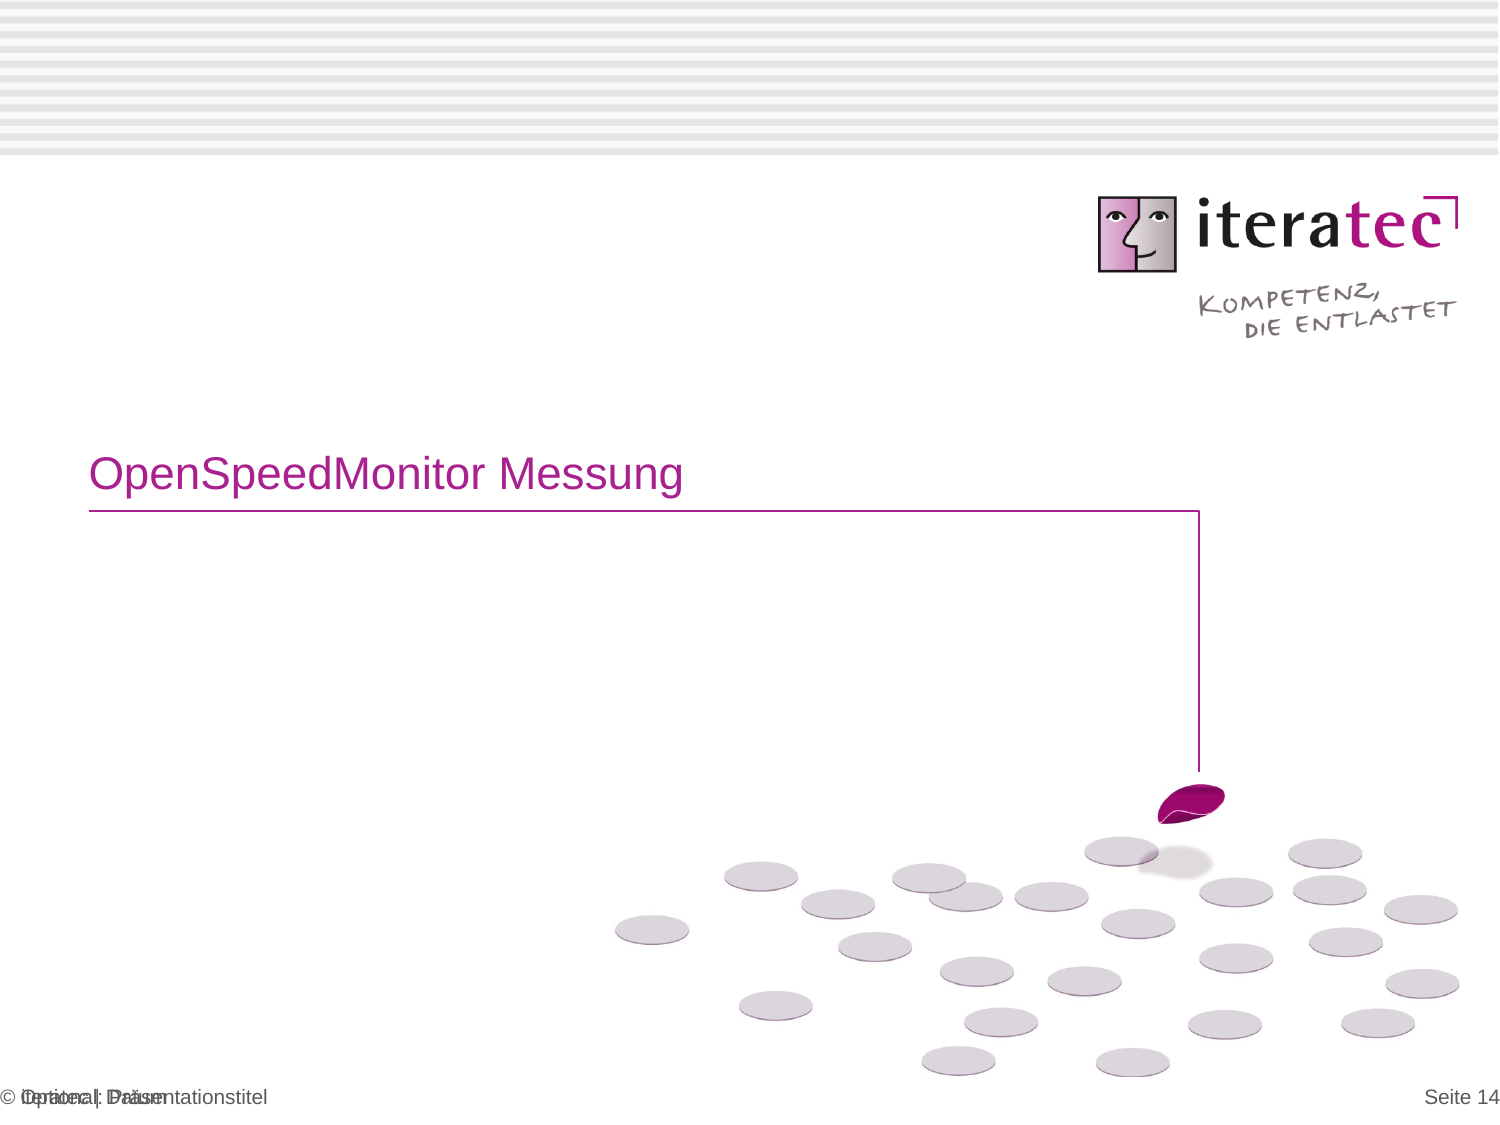

# OpenSpeedMonitor Messung
© iteratec | Datum
Optional: Präsentationstitel
Seite 14